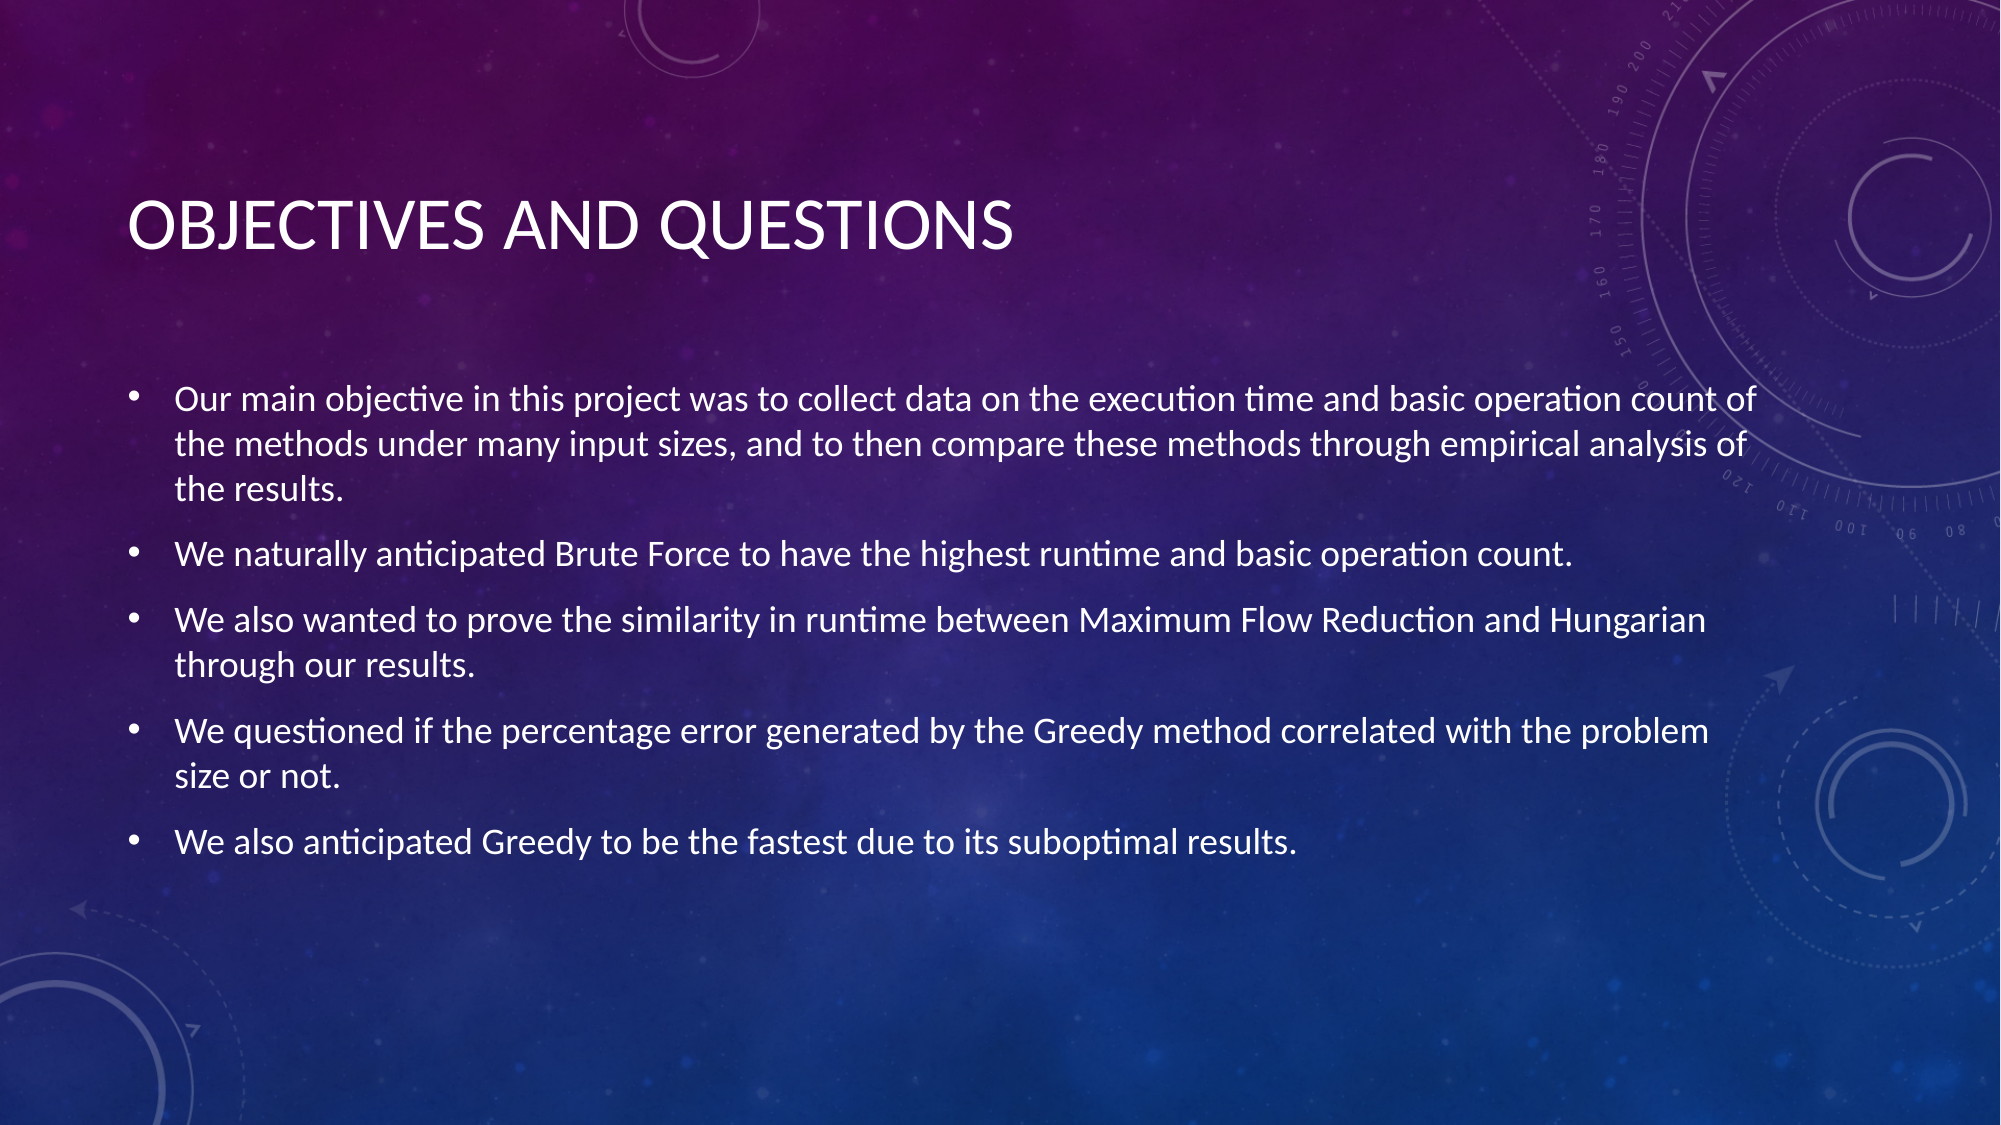

# Objectives and questions
Our main objective in this project was to collect data on the execution time and basic operation count of the methods under many input sizes, and to then compare these methods through empirical analysis of the results.
We naturally anticipated Brute Force to have the highest runtime and basic operation count.
We also wanted to prove the similarity in runtime between Maximum Flow Reduction and Hungarian through our results.
We questioned if the percentage error generated by the Greedy method correlated with the problem size or not.
We also anticipated Greedy to be the fastest due to its suboptimal results.